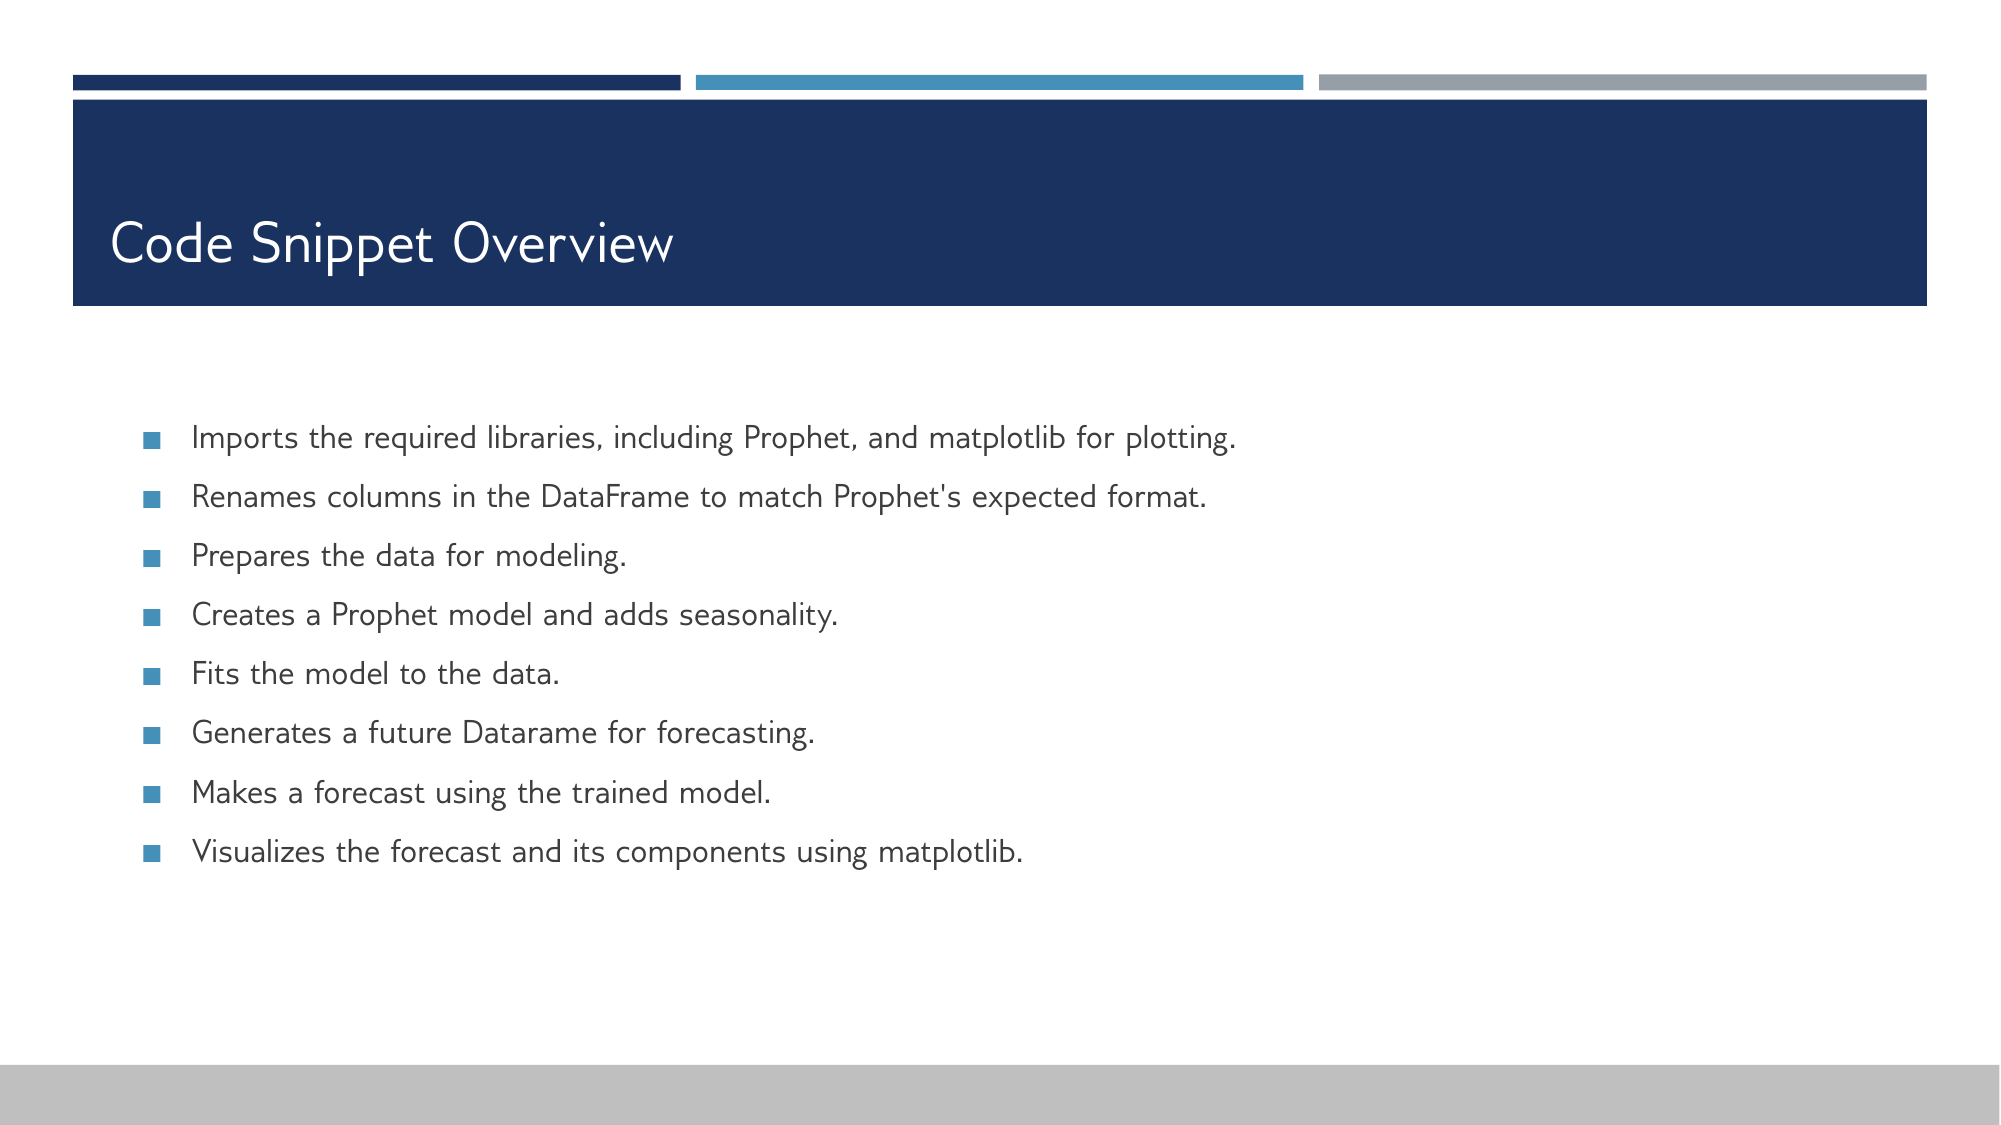

# Code Snippet Overview
Imports the required libraries, including Prophet, and matplotlib for plotting.
Renames columns in the DataFrame to match Prophet's expected format.
Prepares the data for modeling.
Creates a Prophet model and adds seasonality.
Fits the model to the data.
Generates a future Datarame for forecasting.
Makes a forecast using the trained model.
Visualizes the forecast and its components using matplotlib.